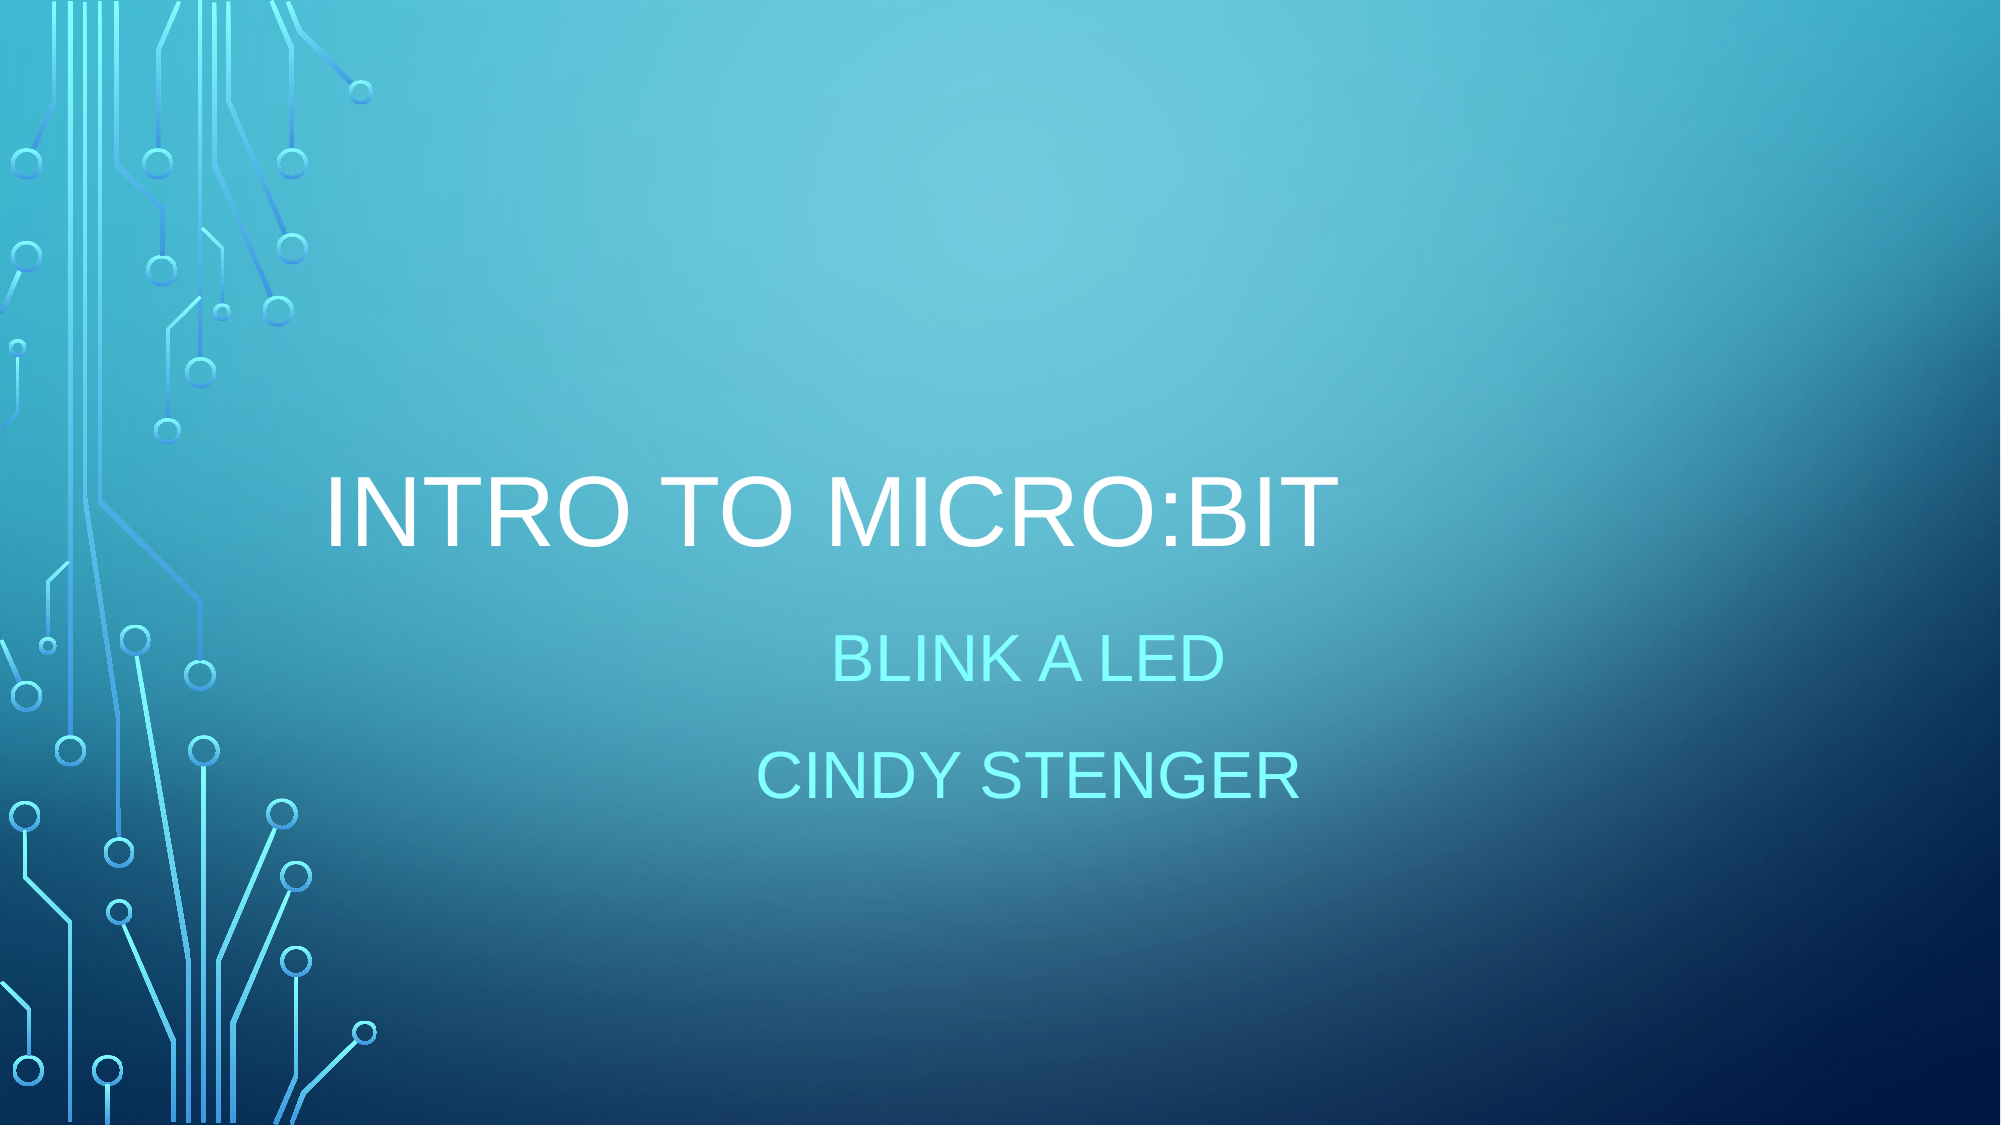

# Intro to micro:bit
Blink a led
Cindy stenger